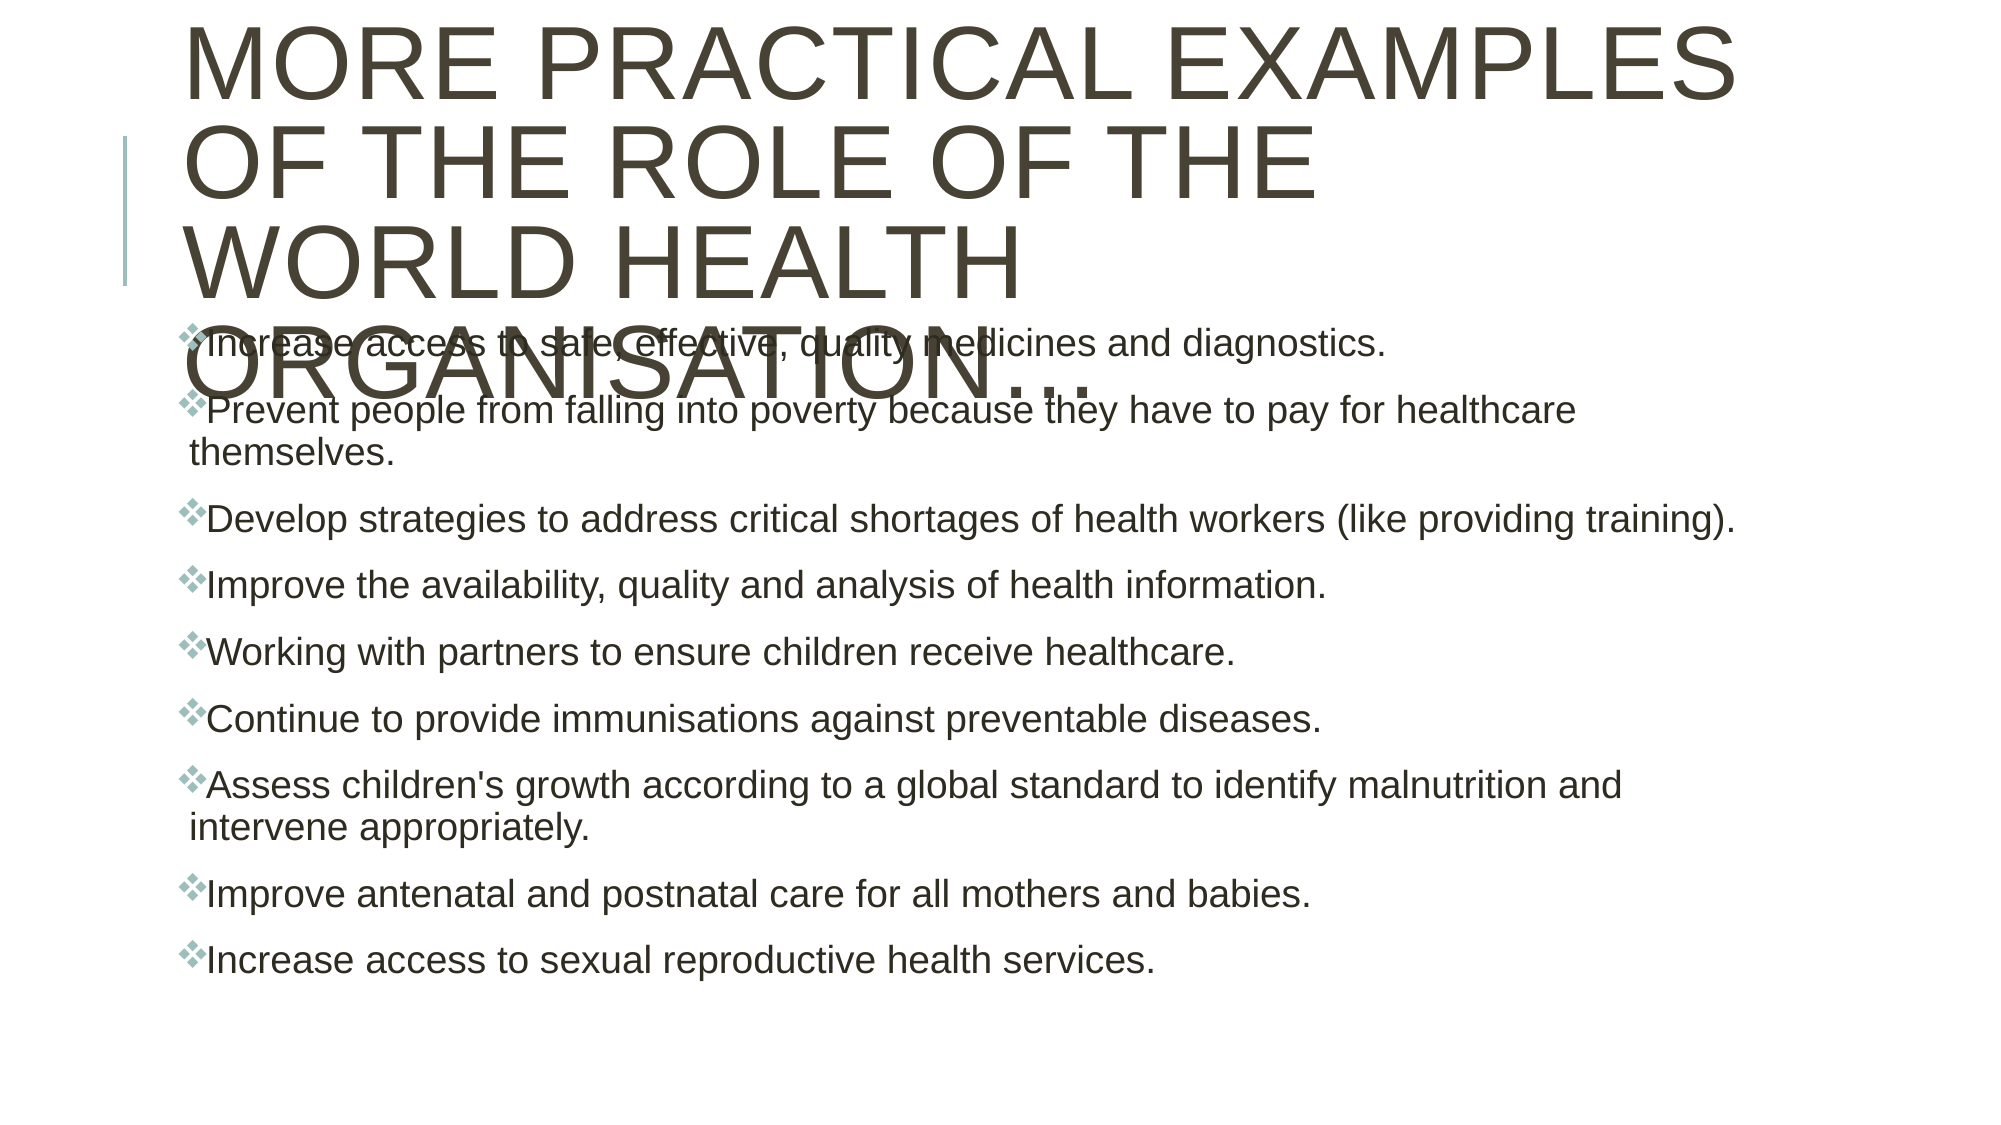

# More practical examples of the role of the world health organisation…
Increase access to safe, effective, quality medicines and diagnostics.
Prevent people from falling into poverty because they have to pay for healthcare themselves.
Develop strategies to address critical shortages of health workers (like providing training).
Improve the availability, quality and analysis of health information.
Working with partners to ensure children receive healthcare.
Continue to provide immunisations against preventable diseases.
Assess children's growth according to a global standard to identify malnutrition and intervene appropriately.
Improve antenatal and postnatal care for all mothers and babies.
Increase access to sexual reproductive health services.